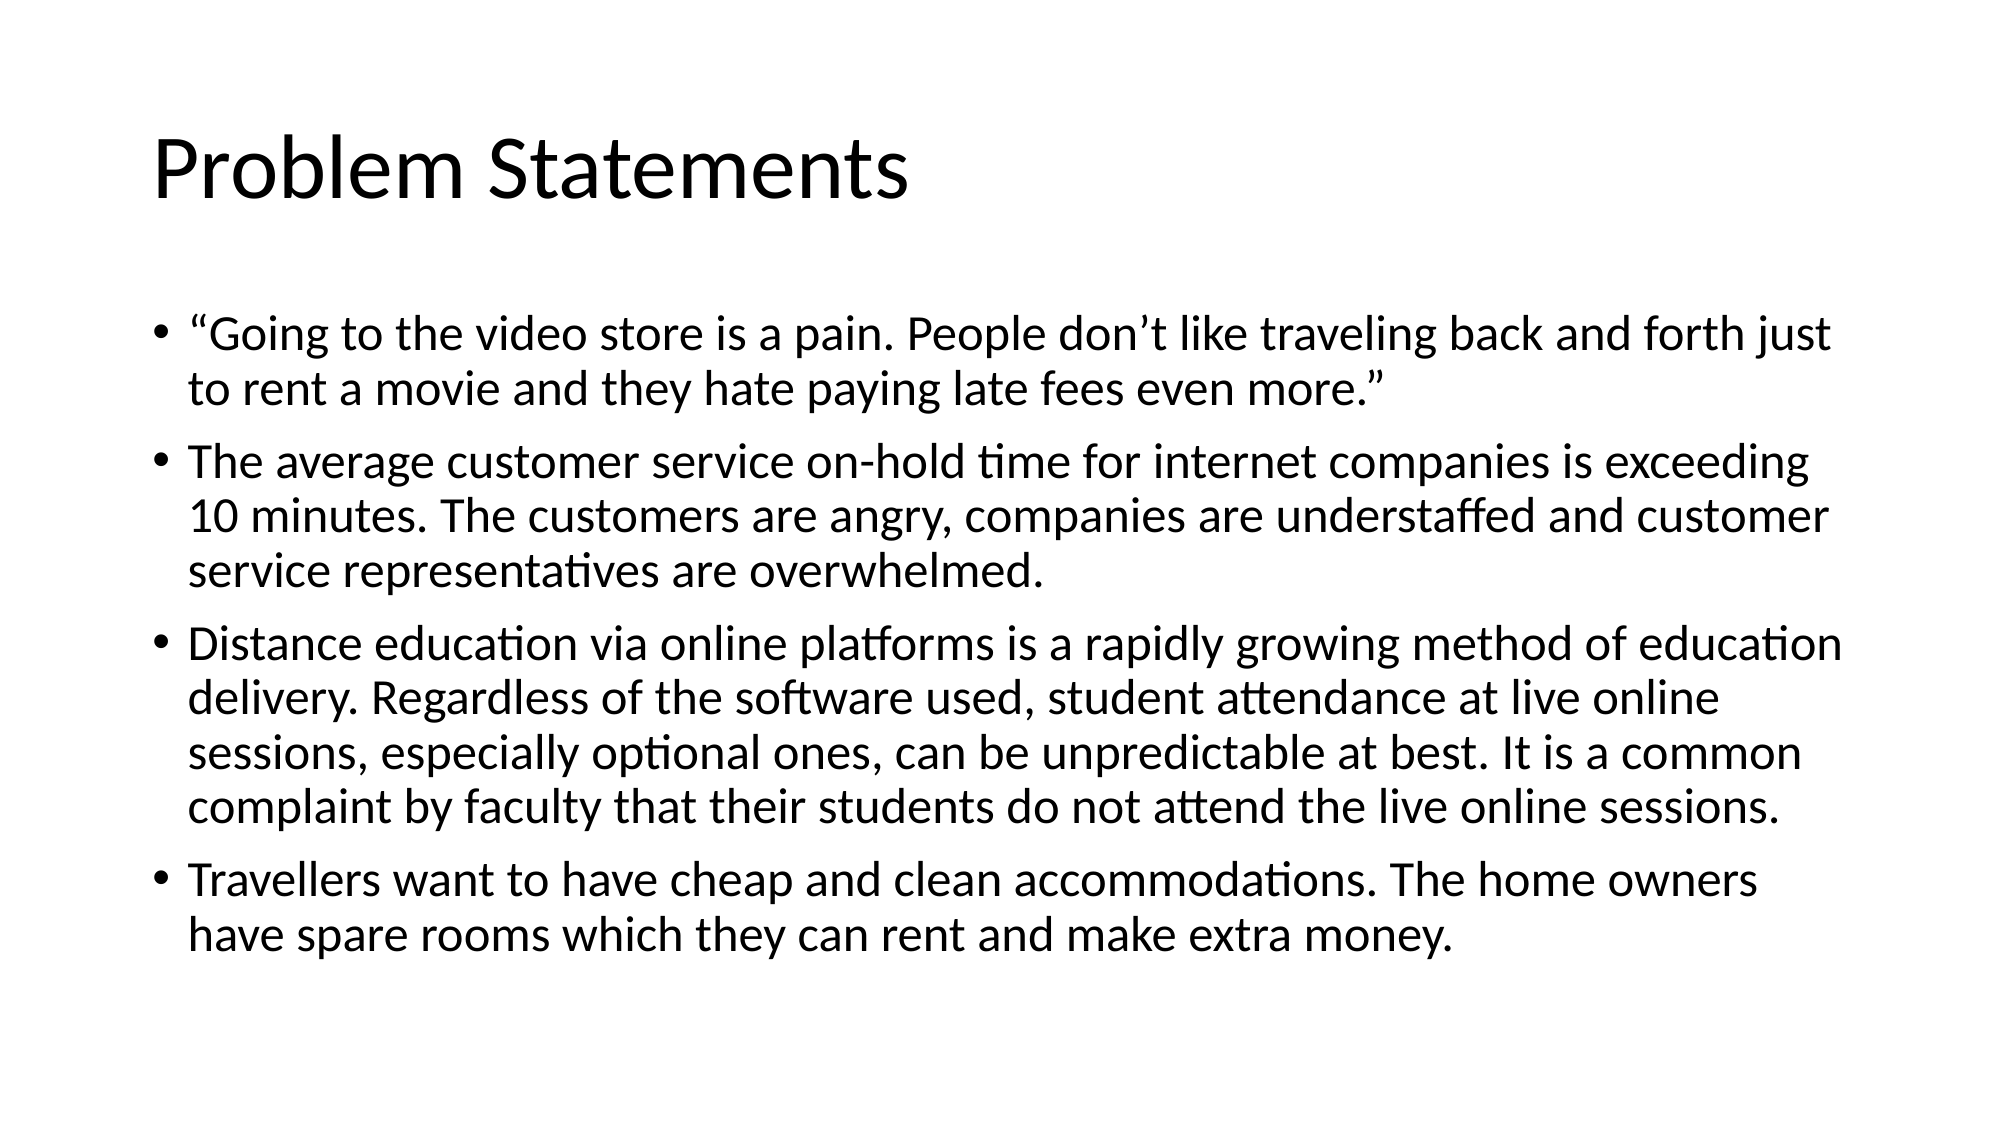

# Problem Statements
“Going to the video store is a pain. People don’t like traveling back and forth just to rent a movie and they hate paying late fees even more.”
The average customer service on-hold time for internet companies is exceeding 10 minutes. The customers are angry, companies are understaffed and customer service representatives are overwhelmed.
Distance education via online platforms is a rapidly growing method of education delivery. Regardless of the software used, student attendance at live online sessions, especially optional ones, can be unpredictable at best. It is a common complaint by faculty that their students do not attend the live online sessions.
Travellers want to have cheap and clean accommodations. The home owners have spare rooms which they can rent and make extra money.